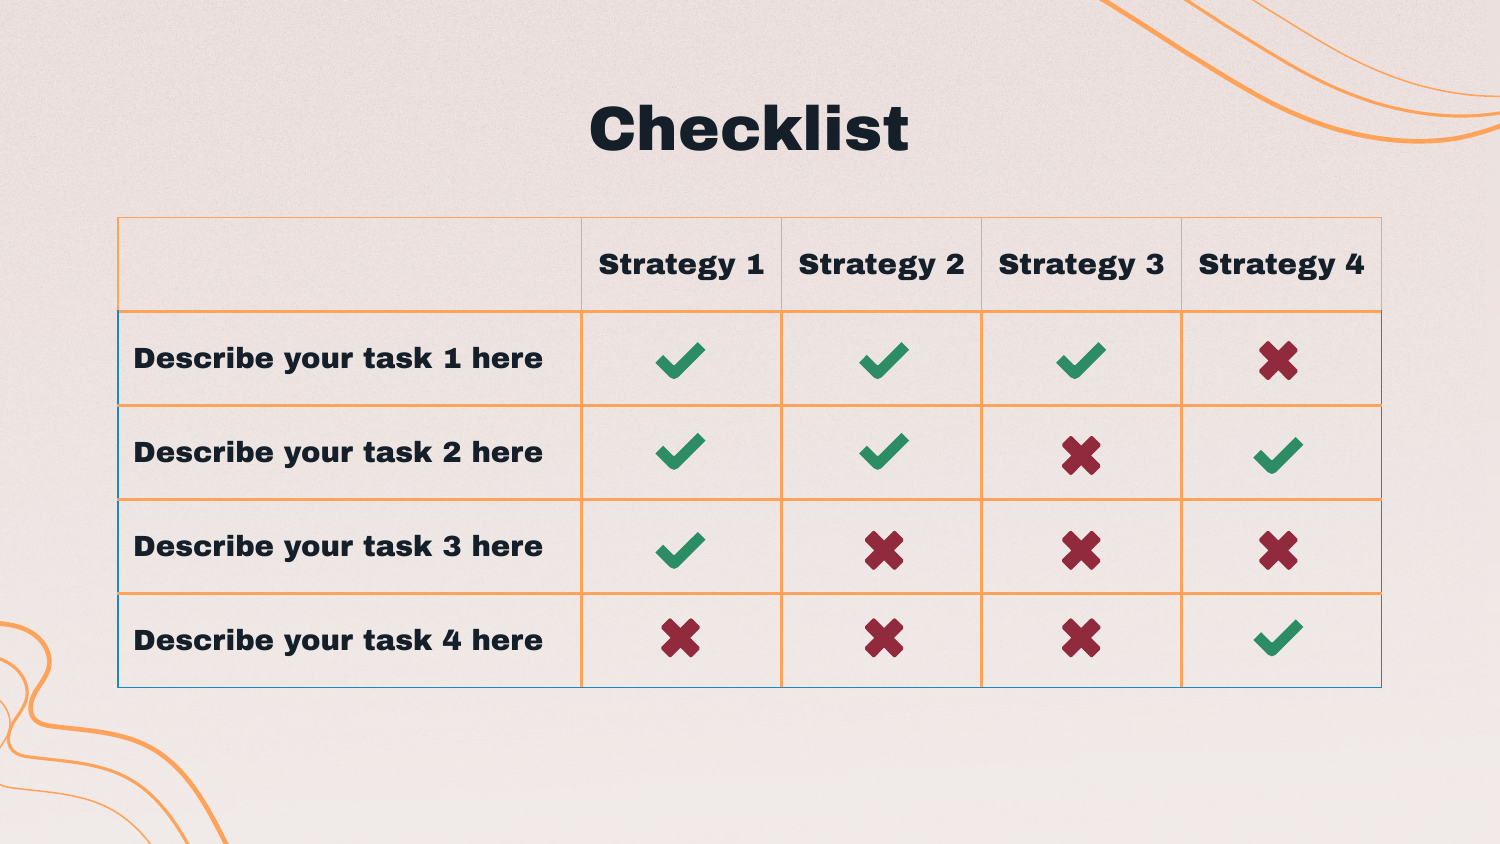

# Checklist
|  | Strategy 1 | Strategy 2 | Strategy 3 | Strategy 4 |
| --- | --- | --- | --- | --- |
| Describe your task 1 here |  |  |  |  |
| Describe your task 2 here |  |  |  |  |
| Describe your task 3 here |  |  |  |  |
| Describe your task 4 here |  |  |  |  |